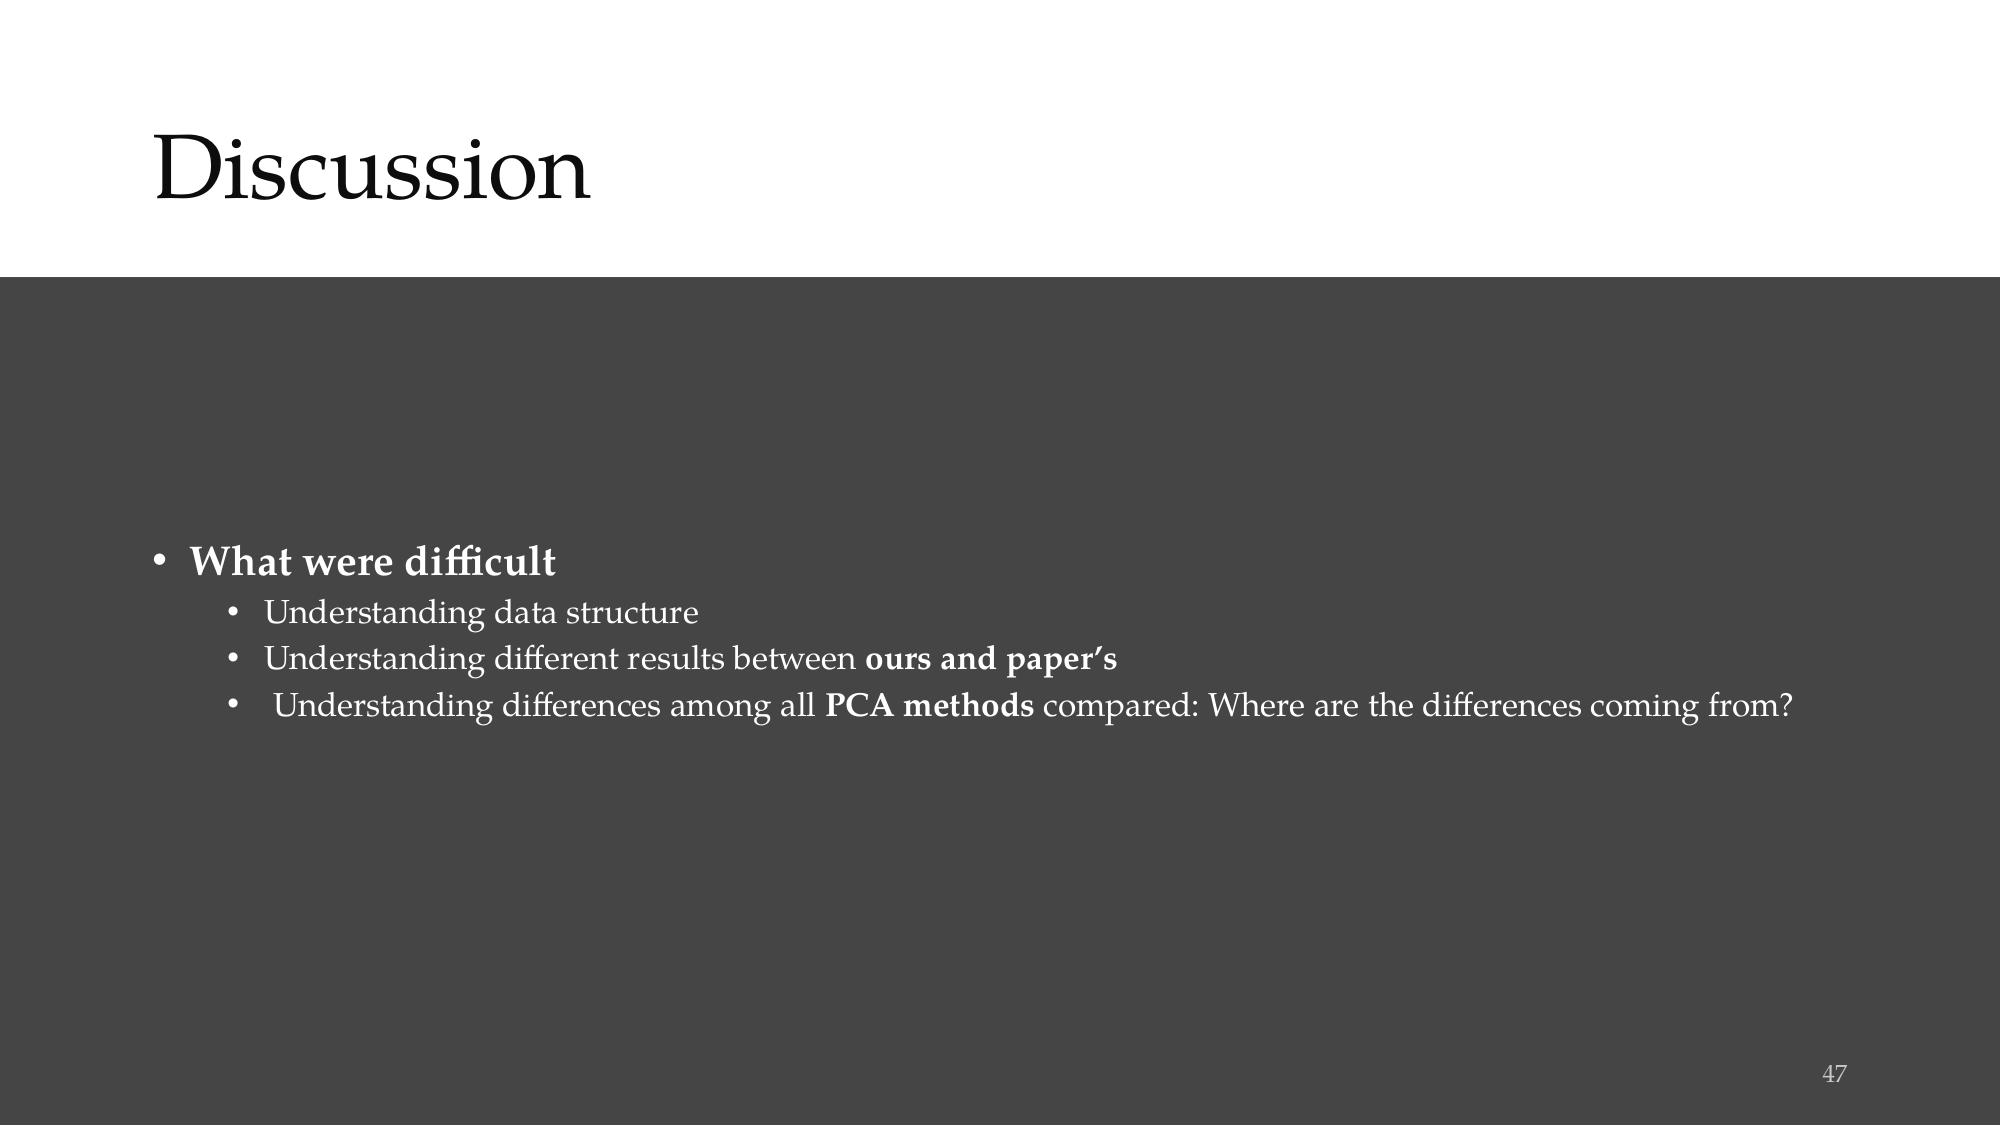

# Discussion

What were difficult
Understanding data structure
Understanding different results between ours and paper’s
 Understanding differences among all PCA methods compared: Where are the differences coming from?

47